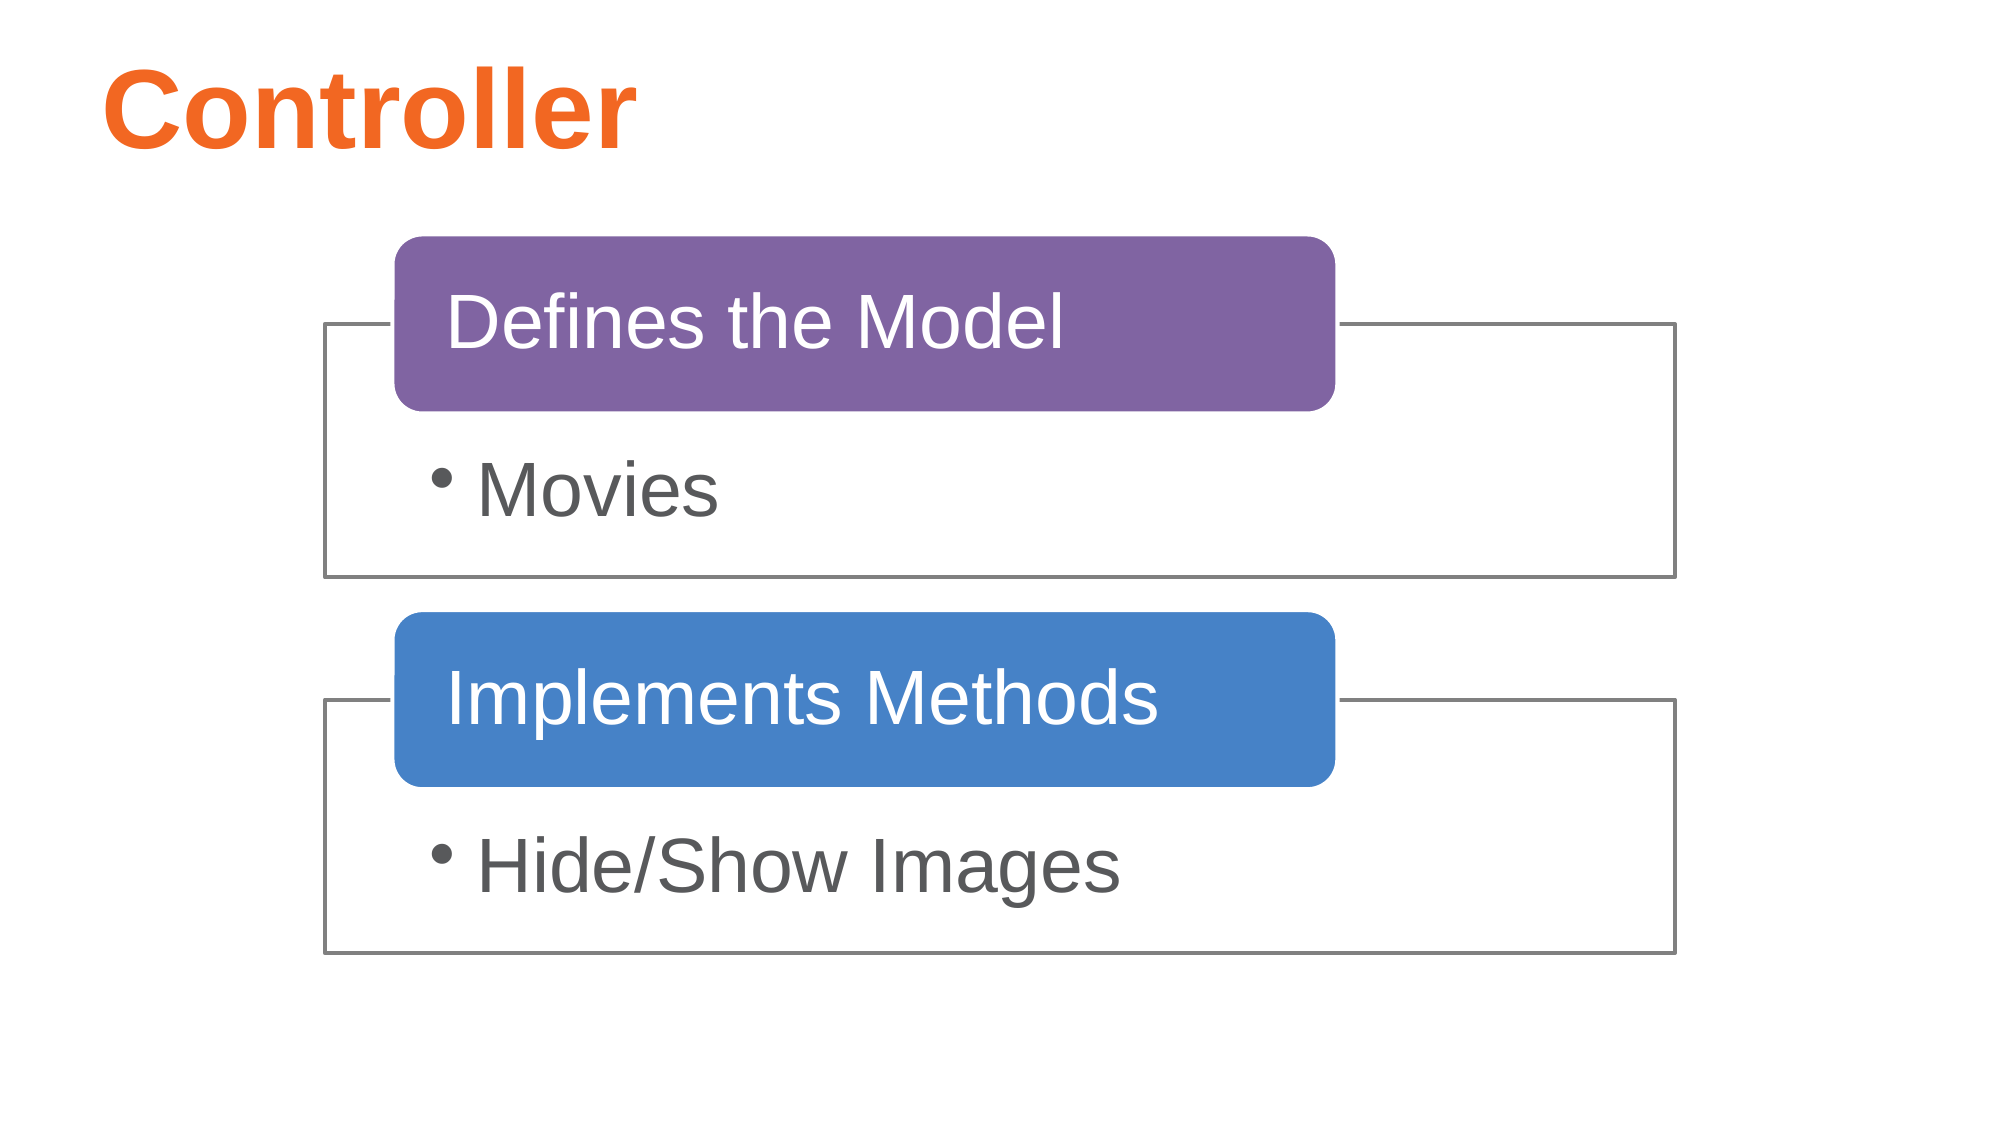

# Controller
Movies
Defines the Model
Hide/Show Images
Implements Methods